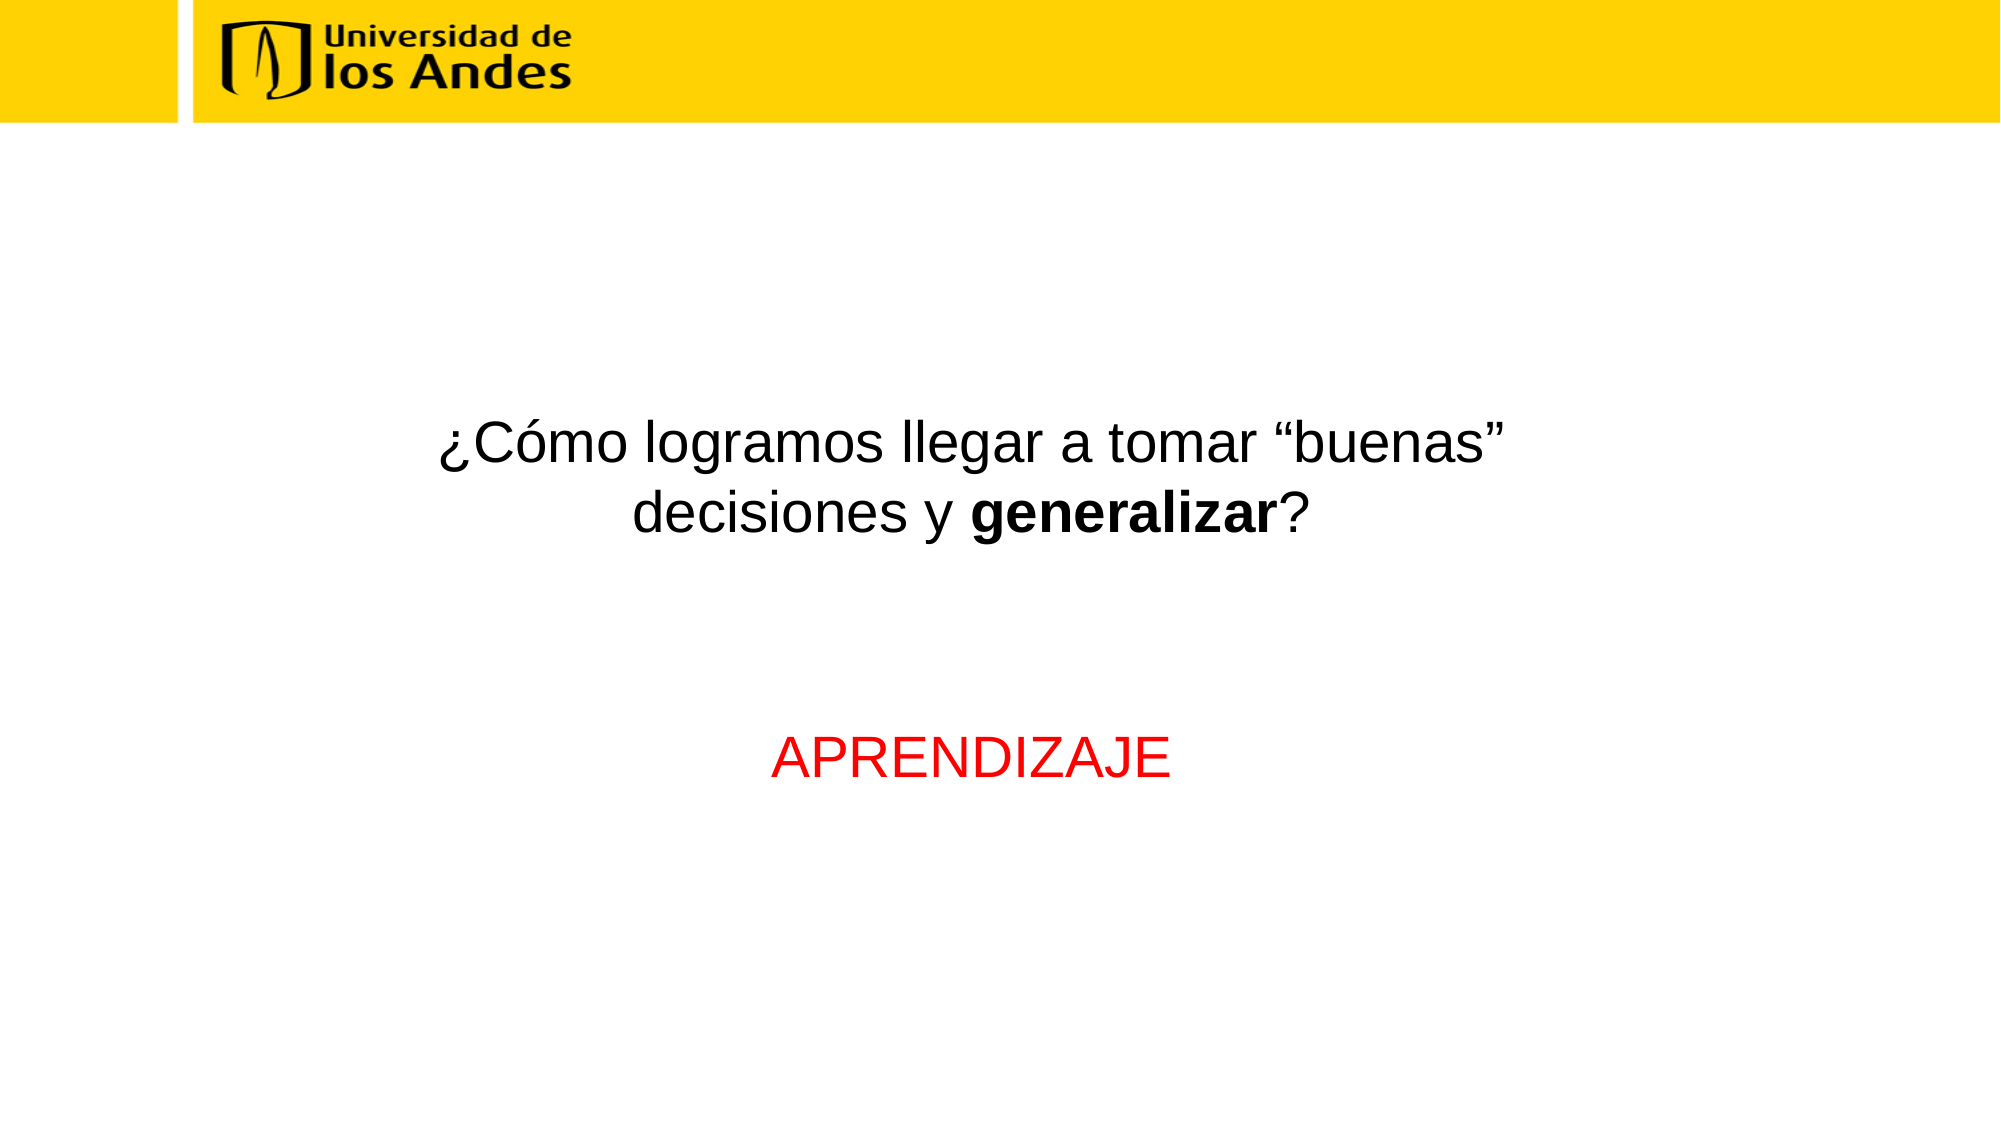

#
¿Cómo logramos llegar a tomar “buenas” decisiones y generalizar?

APRENDIZAJE